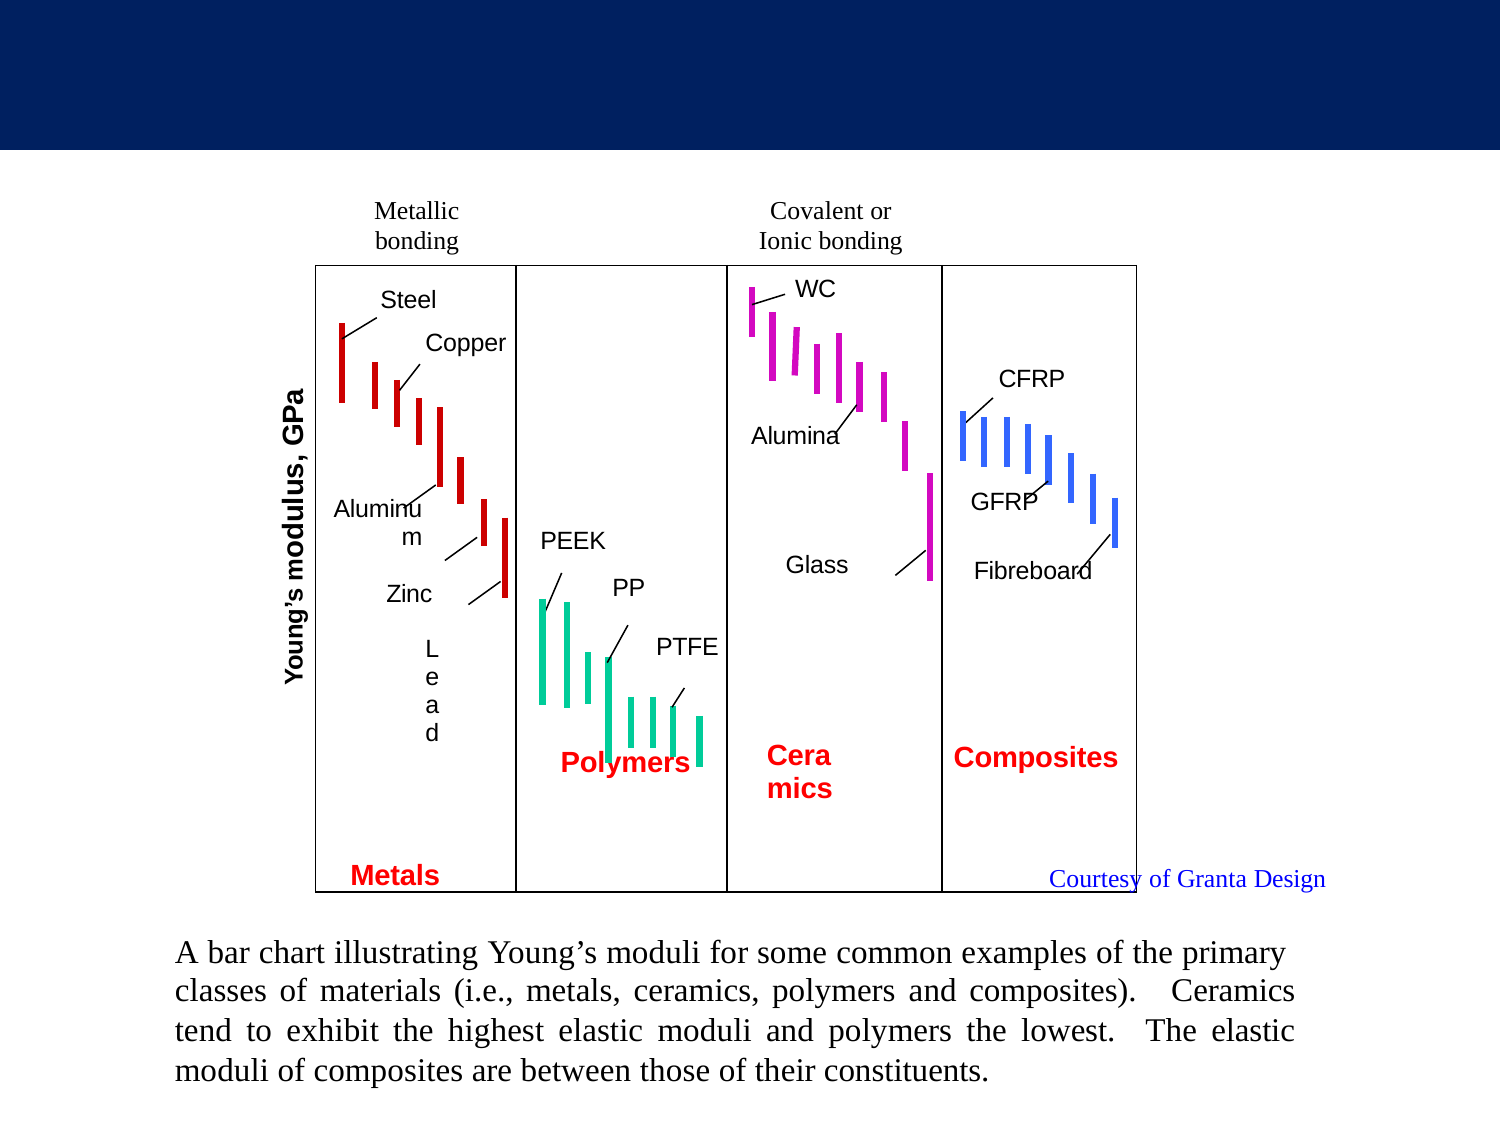

Metallic bonding
Covalent or Ionic bonding
| Steel Copper Aluminum Zinc Lead Metals | PEEK PP PTFE Polymers | WC Alumina Glass Ceramics | CFRP GFRP Fibreboard Composites |
| --- | --- | --- | --- |

Young’s modulus, GPa

Courtesy of Granta Design

A bar chart illustrating Young’s moduli for some common examples of the primary
classes of materials (i.e., metals, ceramics, polymers and composites). tend to exhibit the highest elastic moduli and polymers the lowest. moduli of composites are between those of their constituents.
Ceramics
The elastic